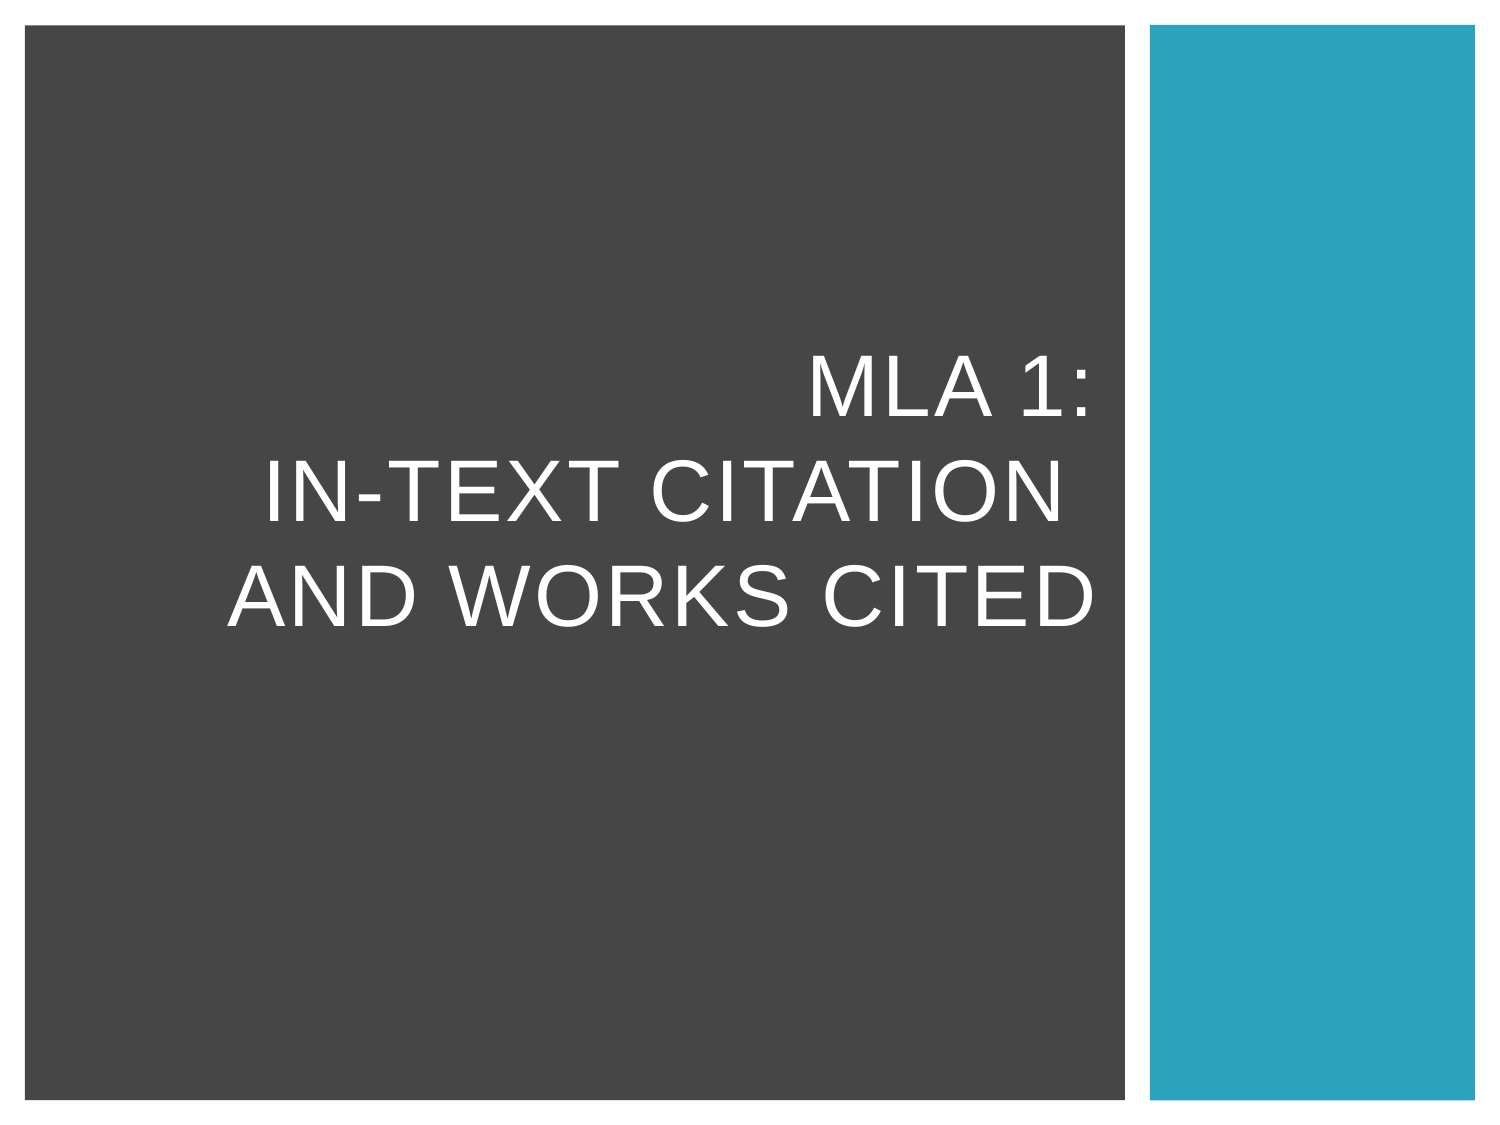

# MLA 1: In-Text Citation and Works Cited